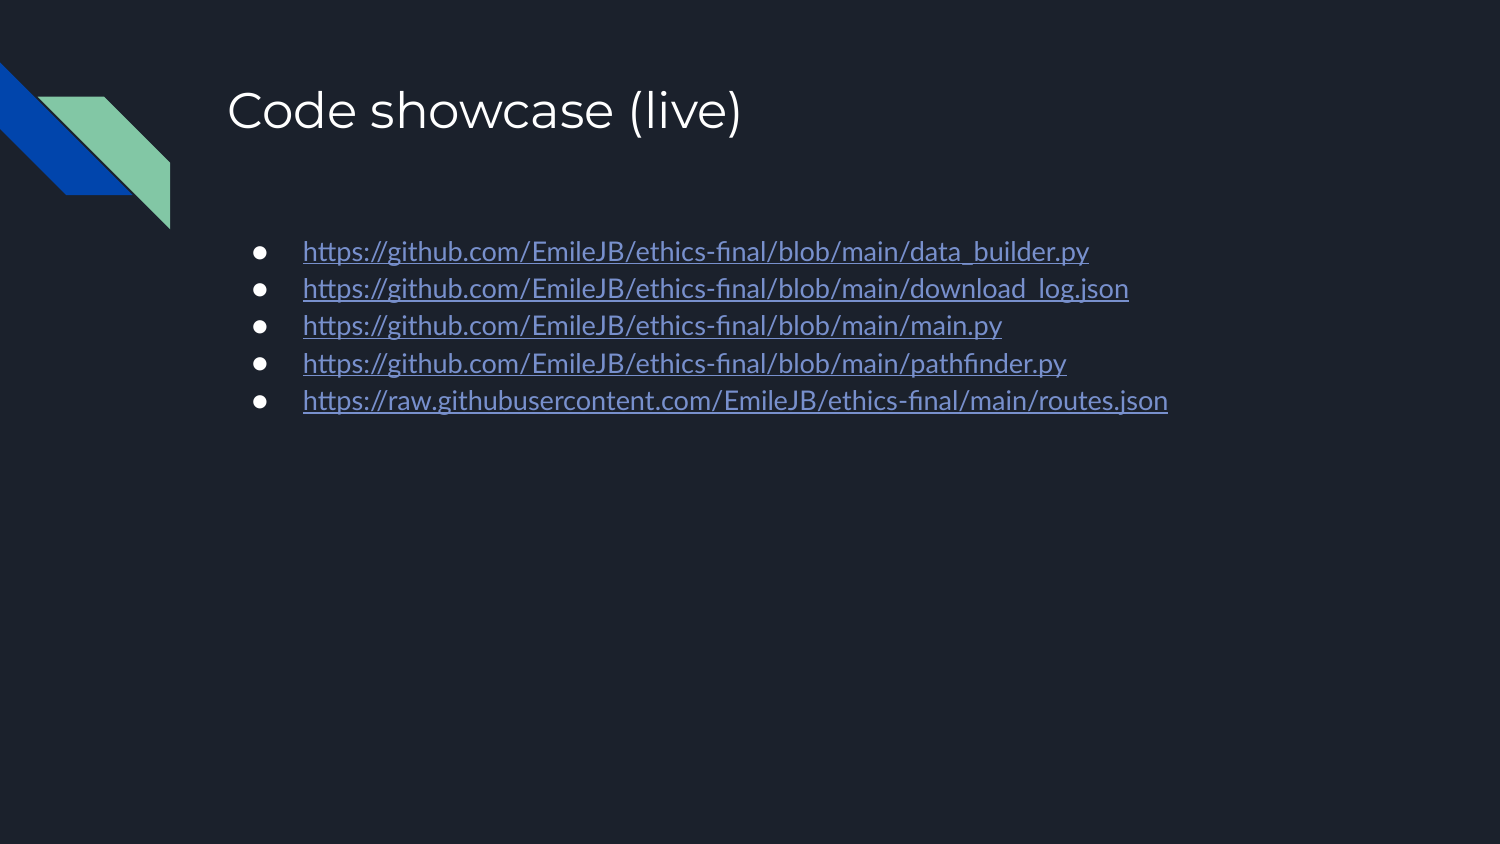

# Code showcase (live)
https://github.com/EmileJB/ethics-final/blob/main/data_builder.py
https://github.com/EmileJB/ethics-final/blob/main/download_log.json
https://github.com/EmileJB/ethics-final/blob/main/main.py
https://github.com/EmileJB/ethics-final/blob/main/pathfinder.py
https://raw.githubusercontent.com/EmileJB/ethics-final/main/routes.json